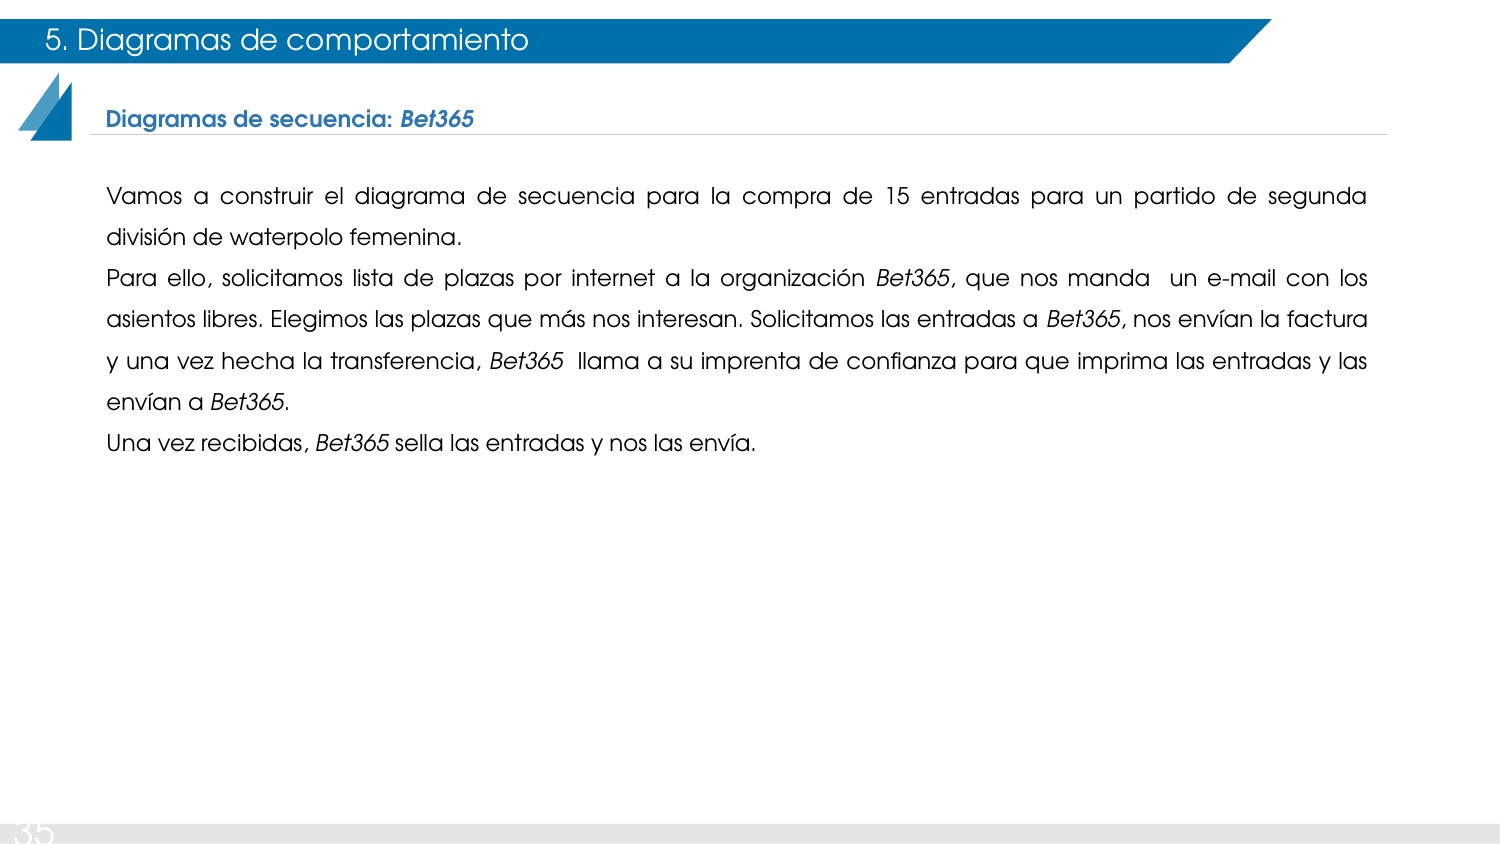

# 5. Diagramas de comportamiento

Diagramas de secuencia: Bet365
Vamos a construir el diagrama de secuencia para la compra de 15 entradas para un partido de segunda división de waterpolo femenina.
Para ello, solicitamos lista de plazas por internet a la organización Bet365, que nos manda  un e-mail con los asientos libres. Elegimos las plazas que más nos interesan. Solicitamos las entradas a Bet365, nos envían la factura y una vez hecha la transferencia, Bet365  llama a su imprenta de confianza para que imprima las entradas y las envían a Bet365.
Una vez recibidas, Bet365 sella las entradas y nos las envía.
35